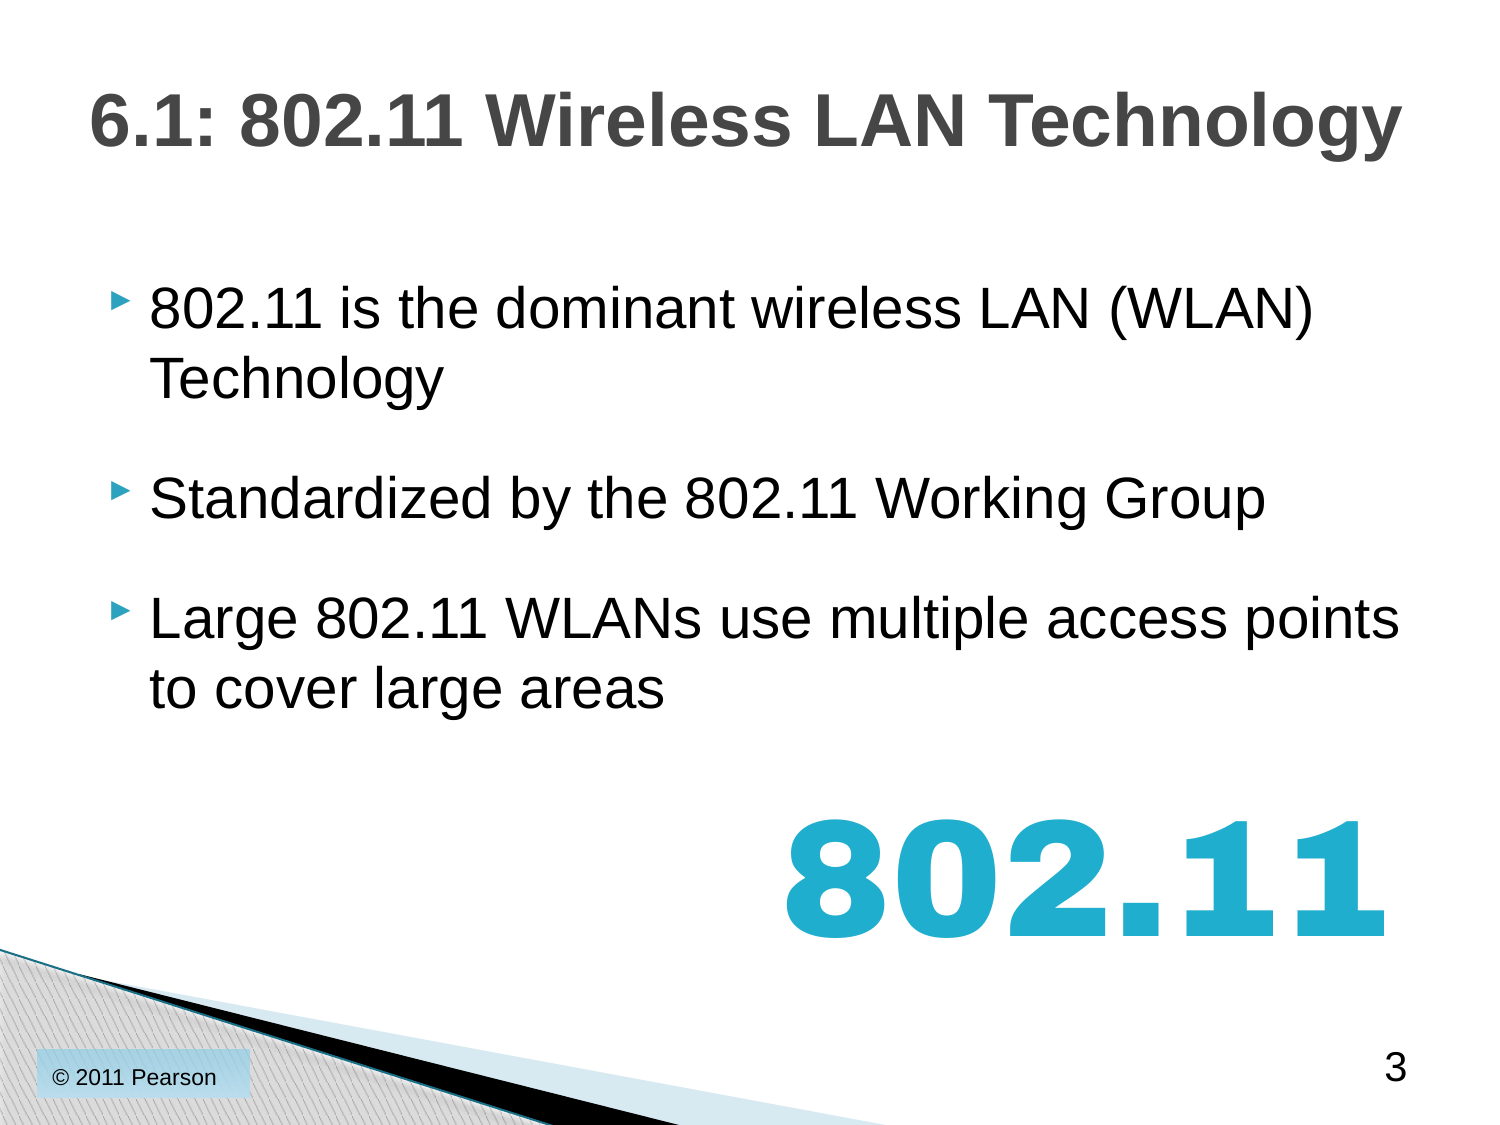

# 6.1: 802.11 Wireless LAN Technology
802.11 is the dominant wireless LAN (WLAN) Technology
Standardized by the 802.11 Working Group
Large 802.11 WLANs use multiple access points to cover large areas
802.11
3
© 2011 Pearson